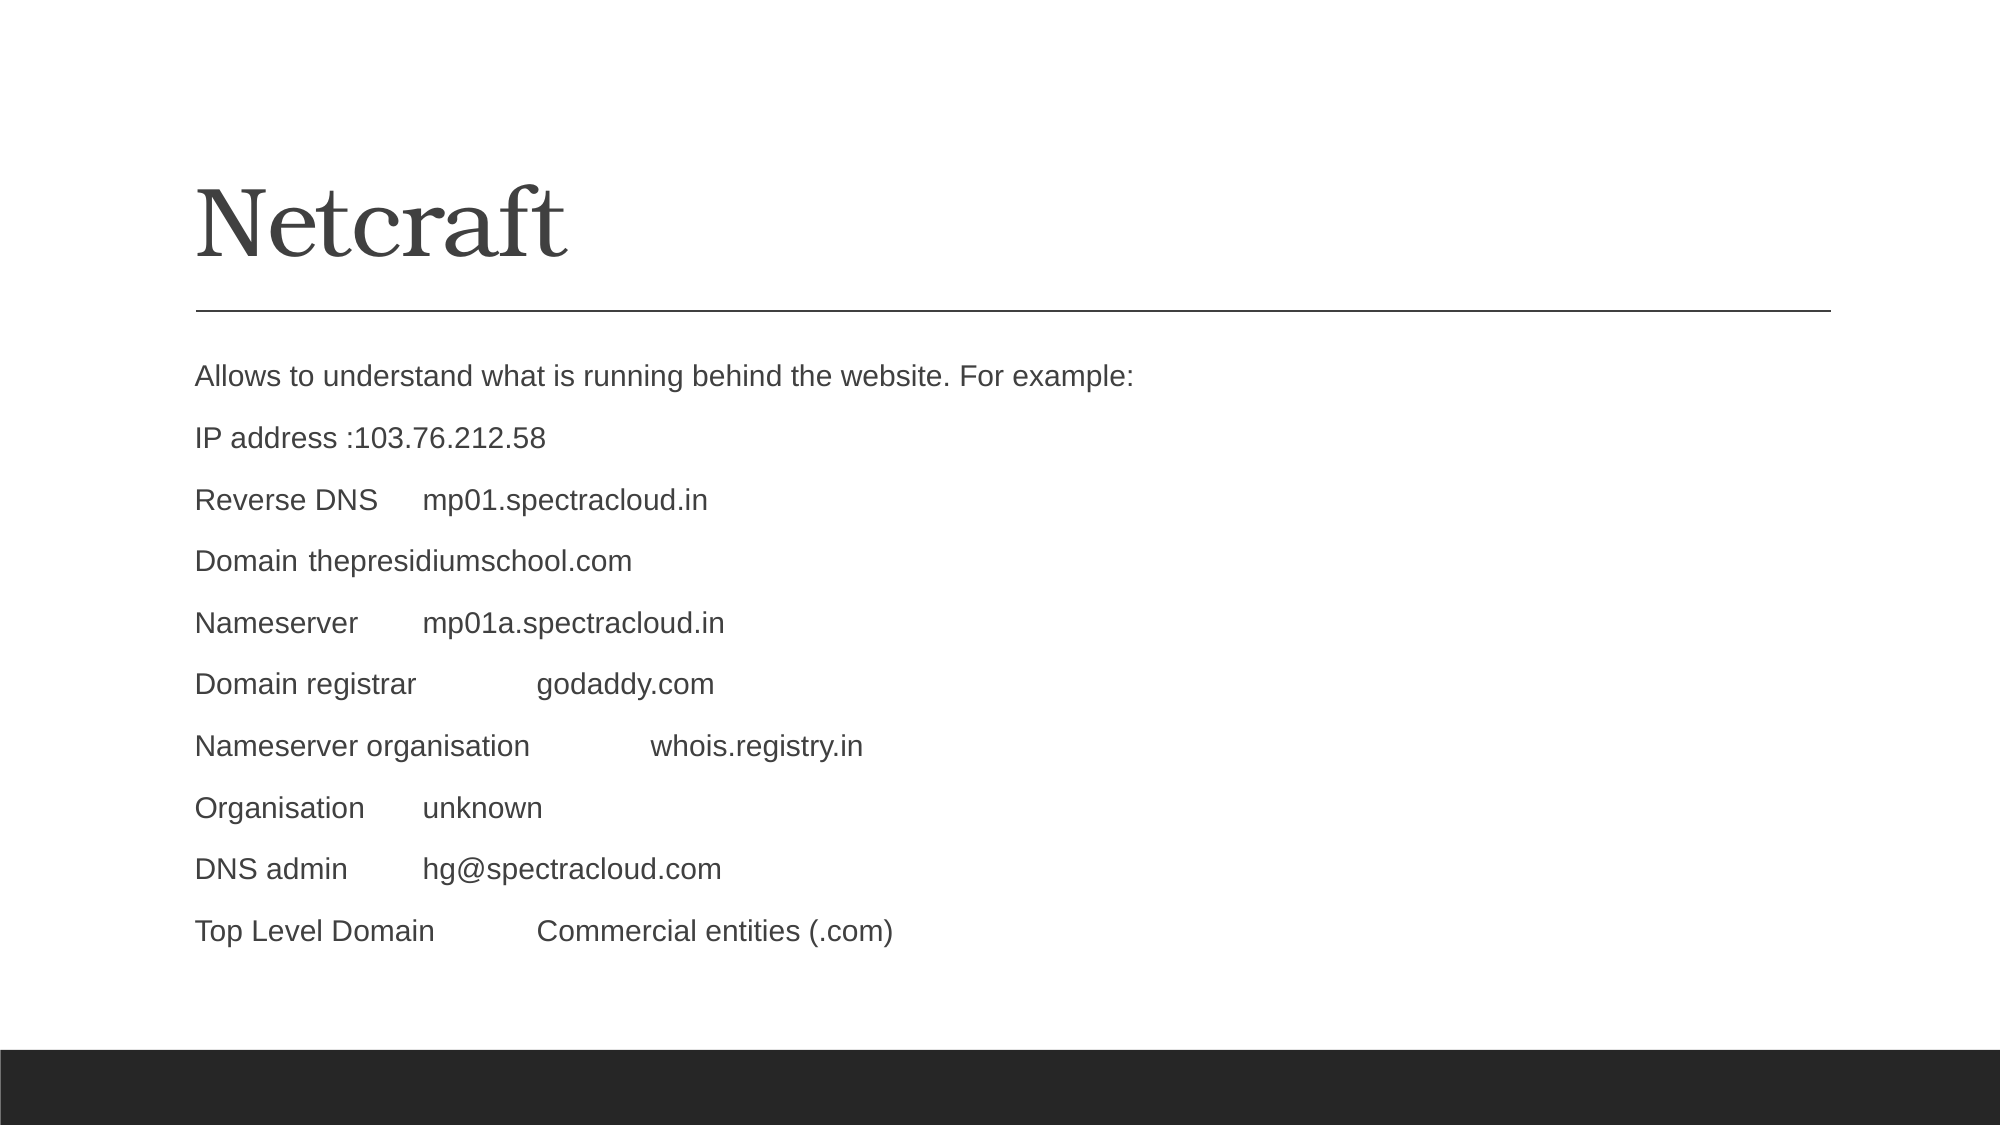

# Netcraft
Allows to understand what is running behind the website. For example:
IP address :103.76.212.58
Reverse DNS 	mp01.spectracloud.in
Domain 	thepresidiumschool.com
Nameserver 	mp01a.spectracloud.in
Domain registrar 	godaddy.com
Nameserver organisation 	whois.registry.in
Organisation 	unknown
DNS admin 	hg@spectracloud.com
Top Level Domain 	Commercial entities (.com)